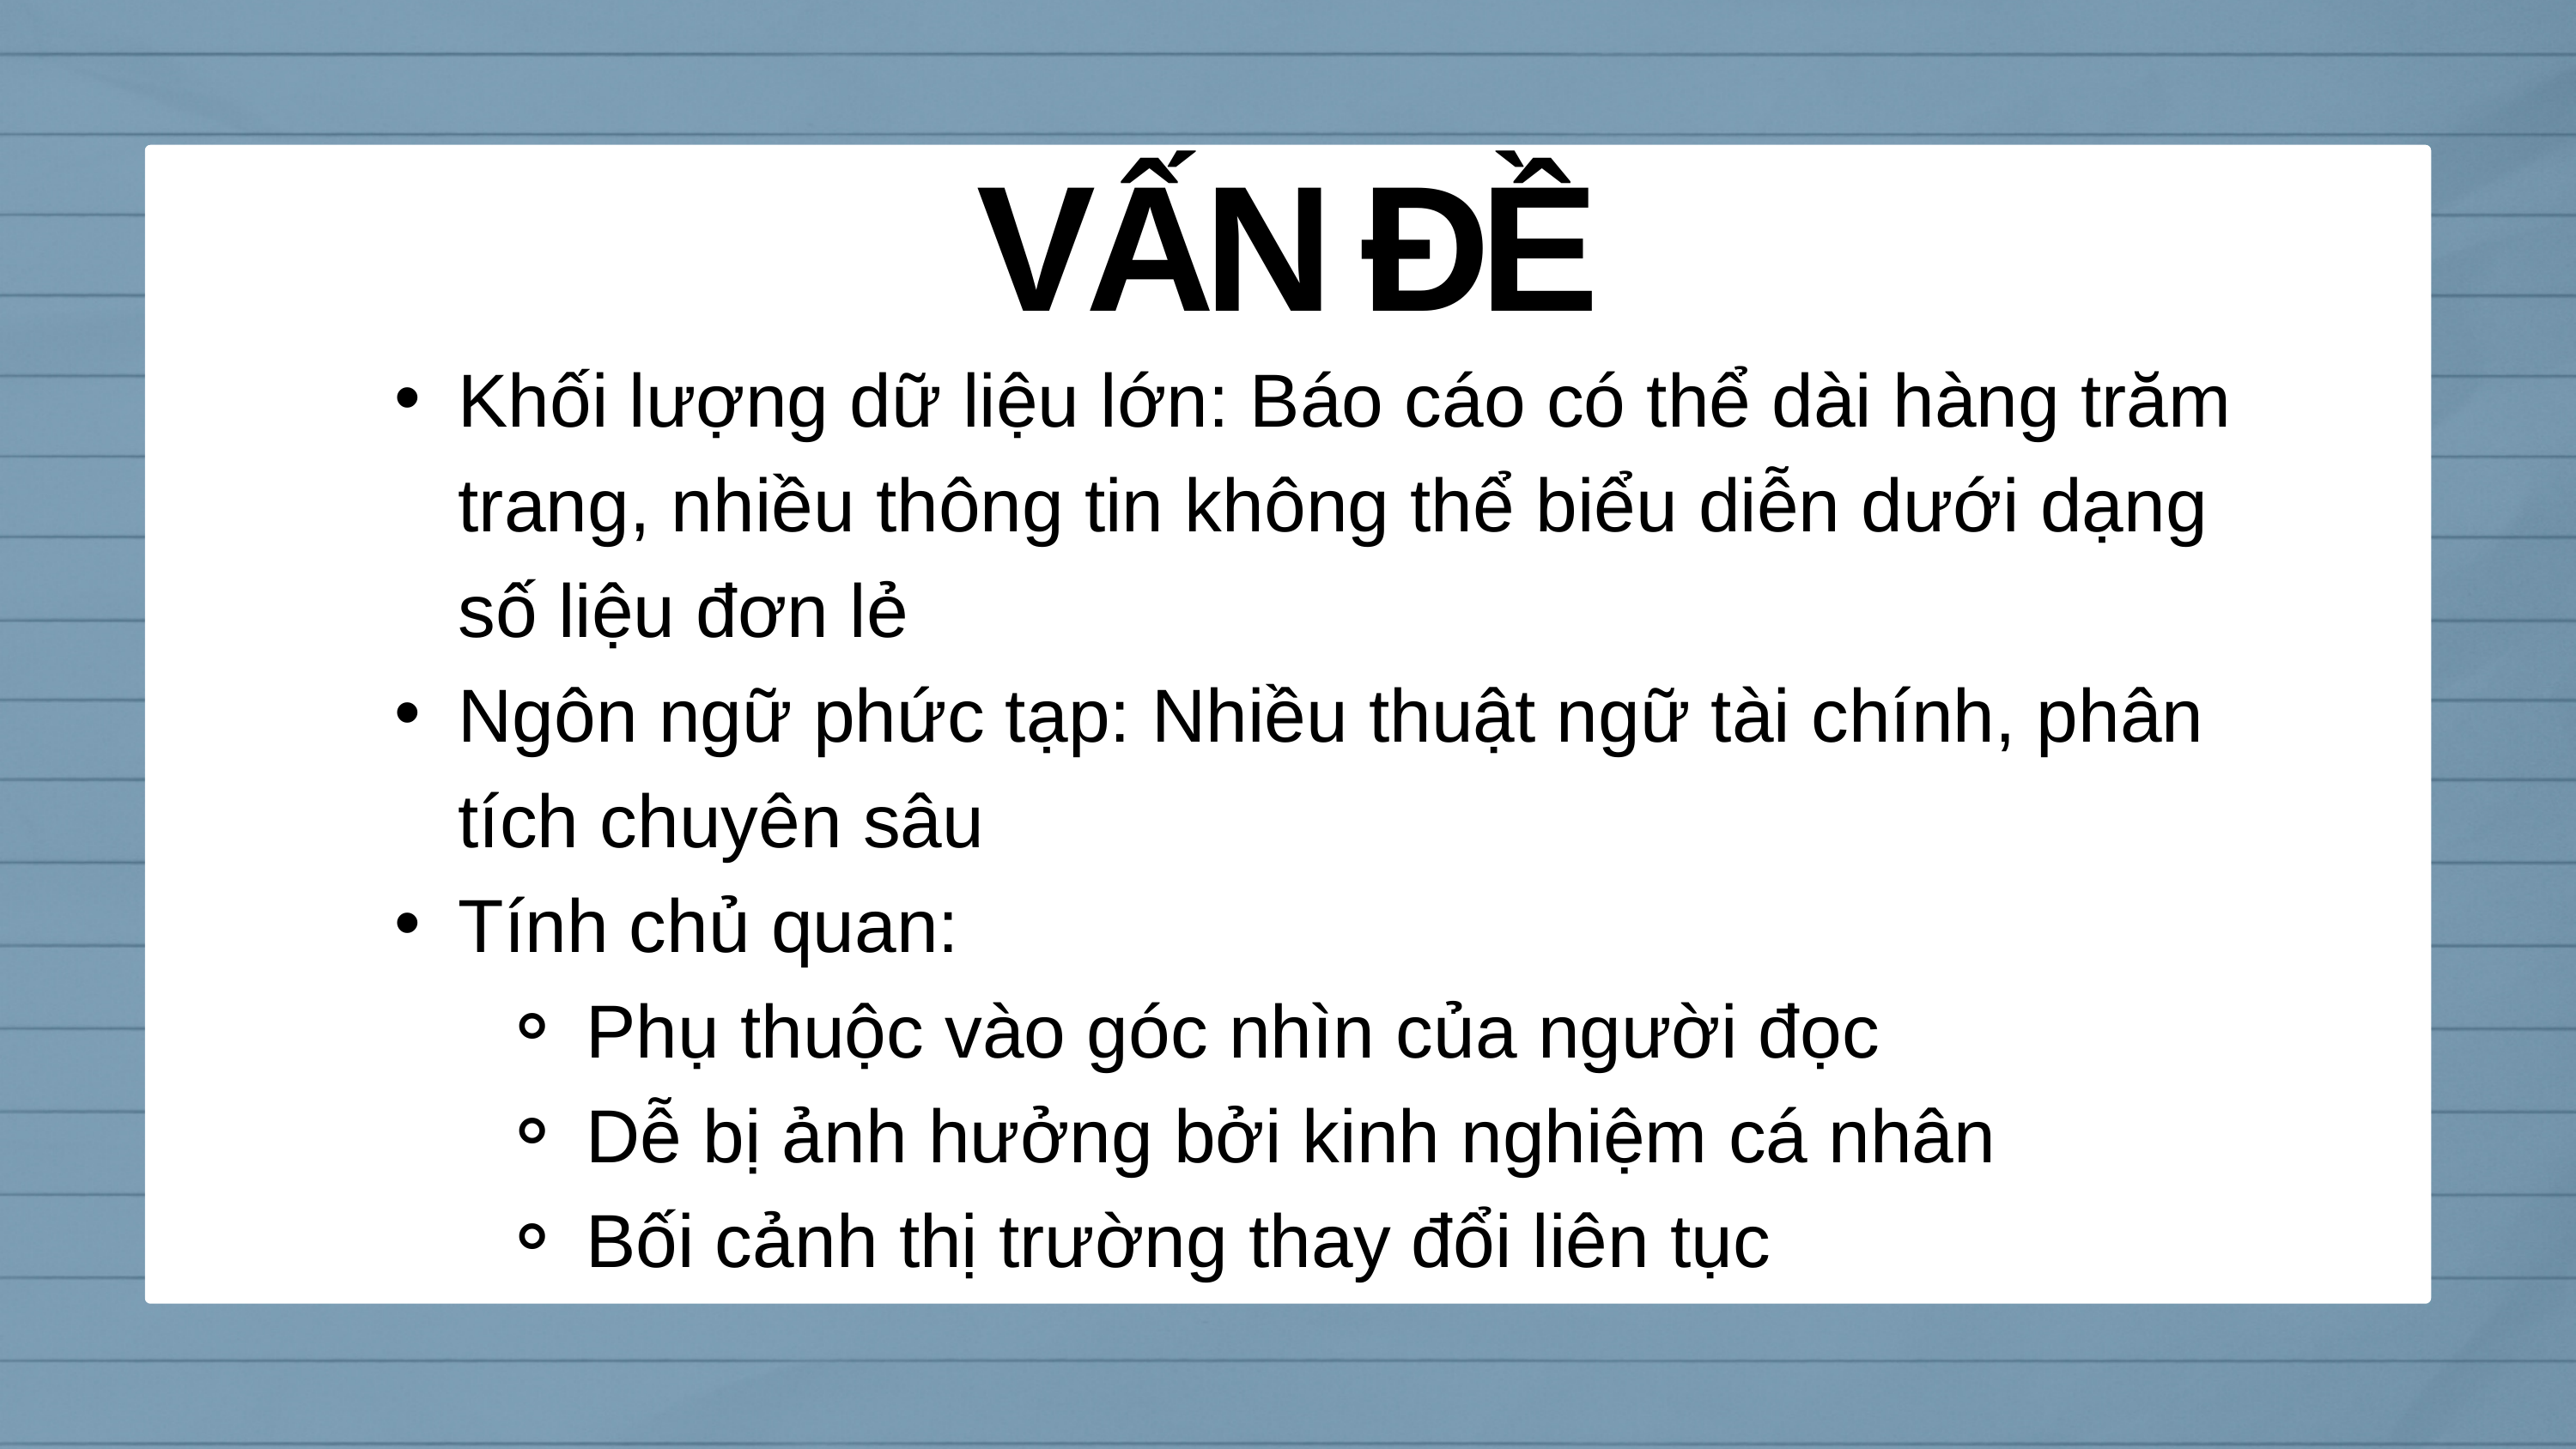

VẤN ĐỀ
Khối lượng dữ liệu lớn: Báo cáo có thể dài hàng trăm trang, nhiều thông tin không thể biểu diễn dưới dạng số liệu đơn lẻ
Ngôn ngữ phức tạp: Nhiều thuật ngữ tài chính, phân tích chuyên sâu
Tính chủ quan:
Phụ thuộc vào góc nhìn của người đọc
Dễ bị ảnh hưởng bởi kinh nghiệm cá nhân
Bối cảnh thị trường thay đổi liên tục